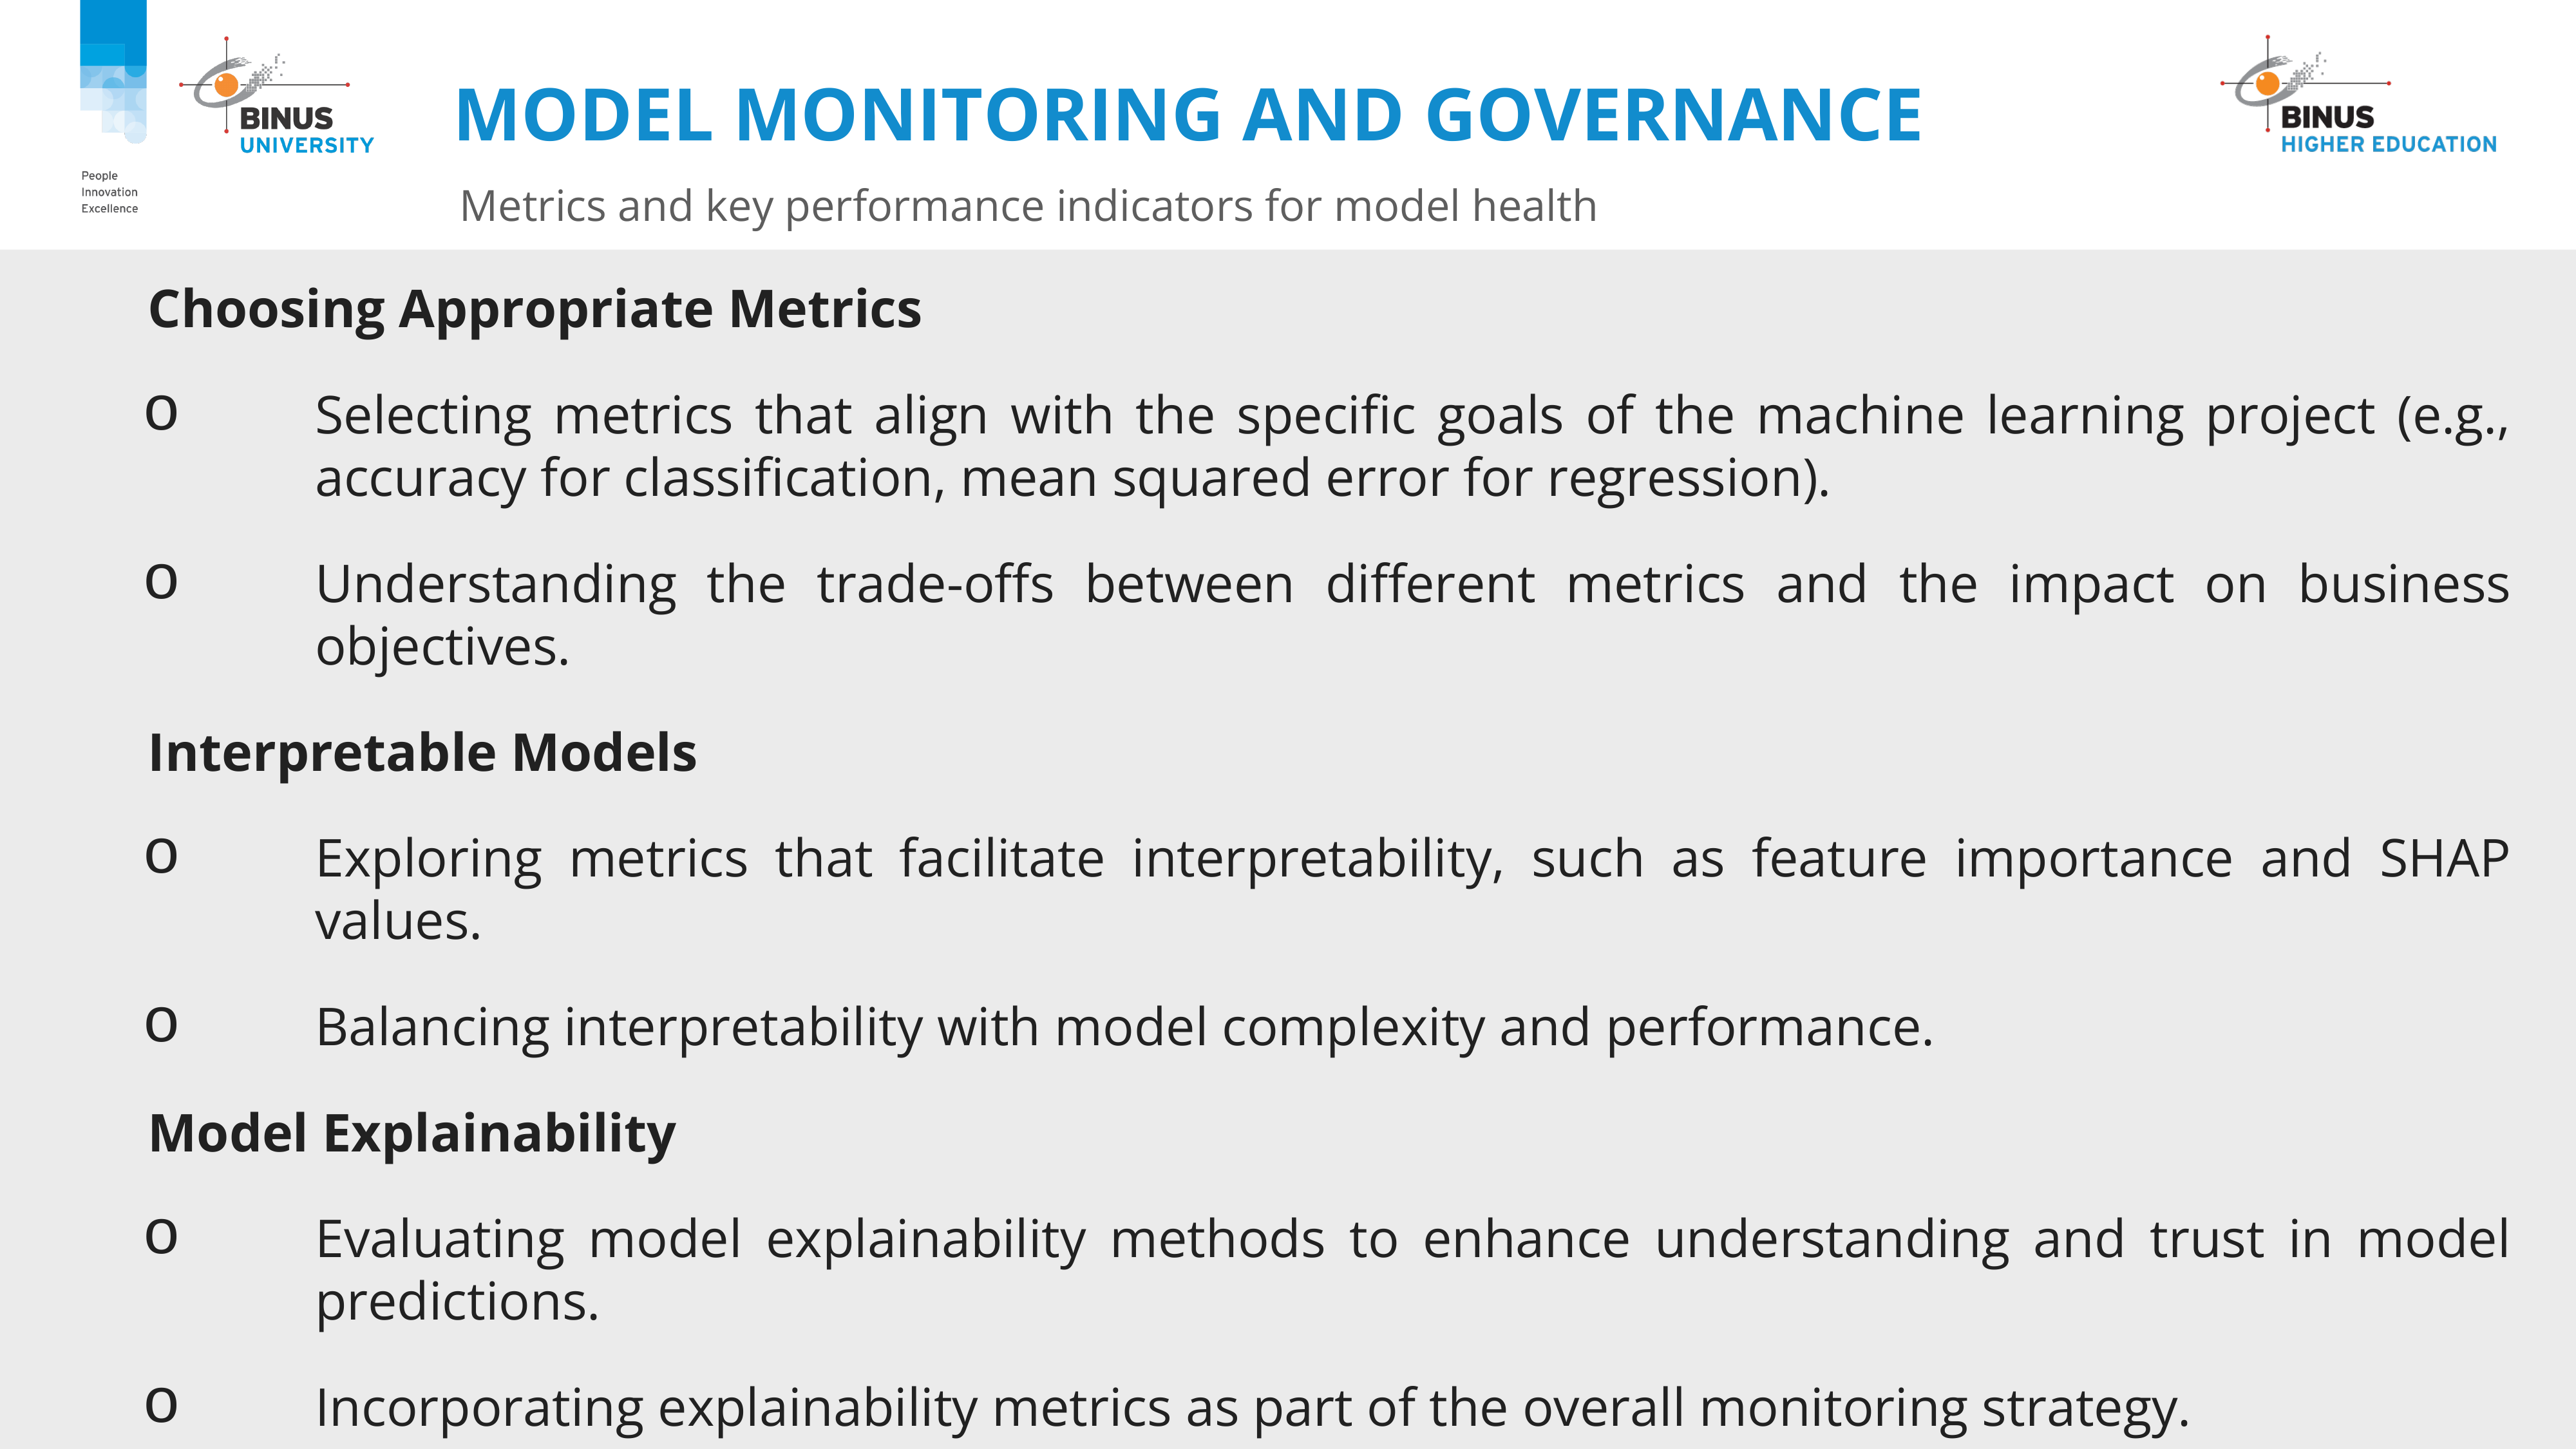

# Model Monitoring and Governance
Metrics and key performance indicators for model health
Choosing Appropriate Metrics
Selecting metrics that align with the specific goals of the machine learning project (e.g., accuracy for classification, mean squared error for regression).
Understanding the trade-offs between different metrics and the impact on business objectives.
Interpretable Models
Exploring metrics that facilitate interpretability, such as feature importance and SHAP values.
Balancing interpretability with model complexity and performance.
Model Explainability
Evaluating model explainability methods to enhance understanding and trust in model predictions.
Incorporating explainability metrics as part of the overall monitoring strategy.